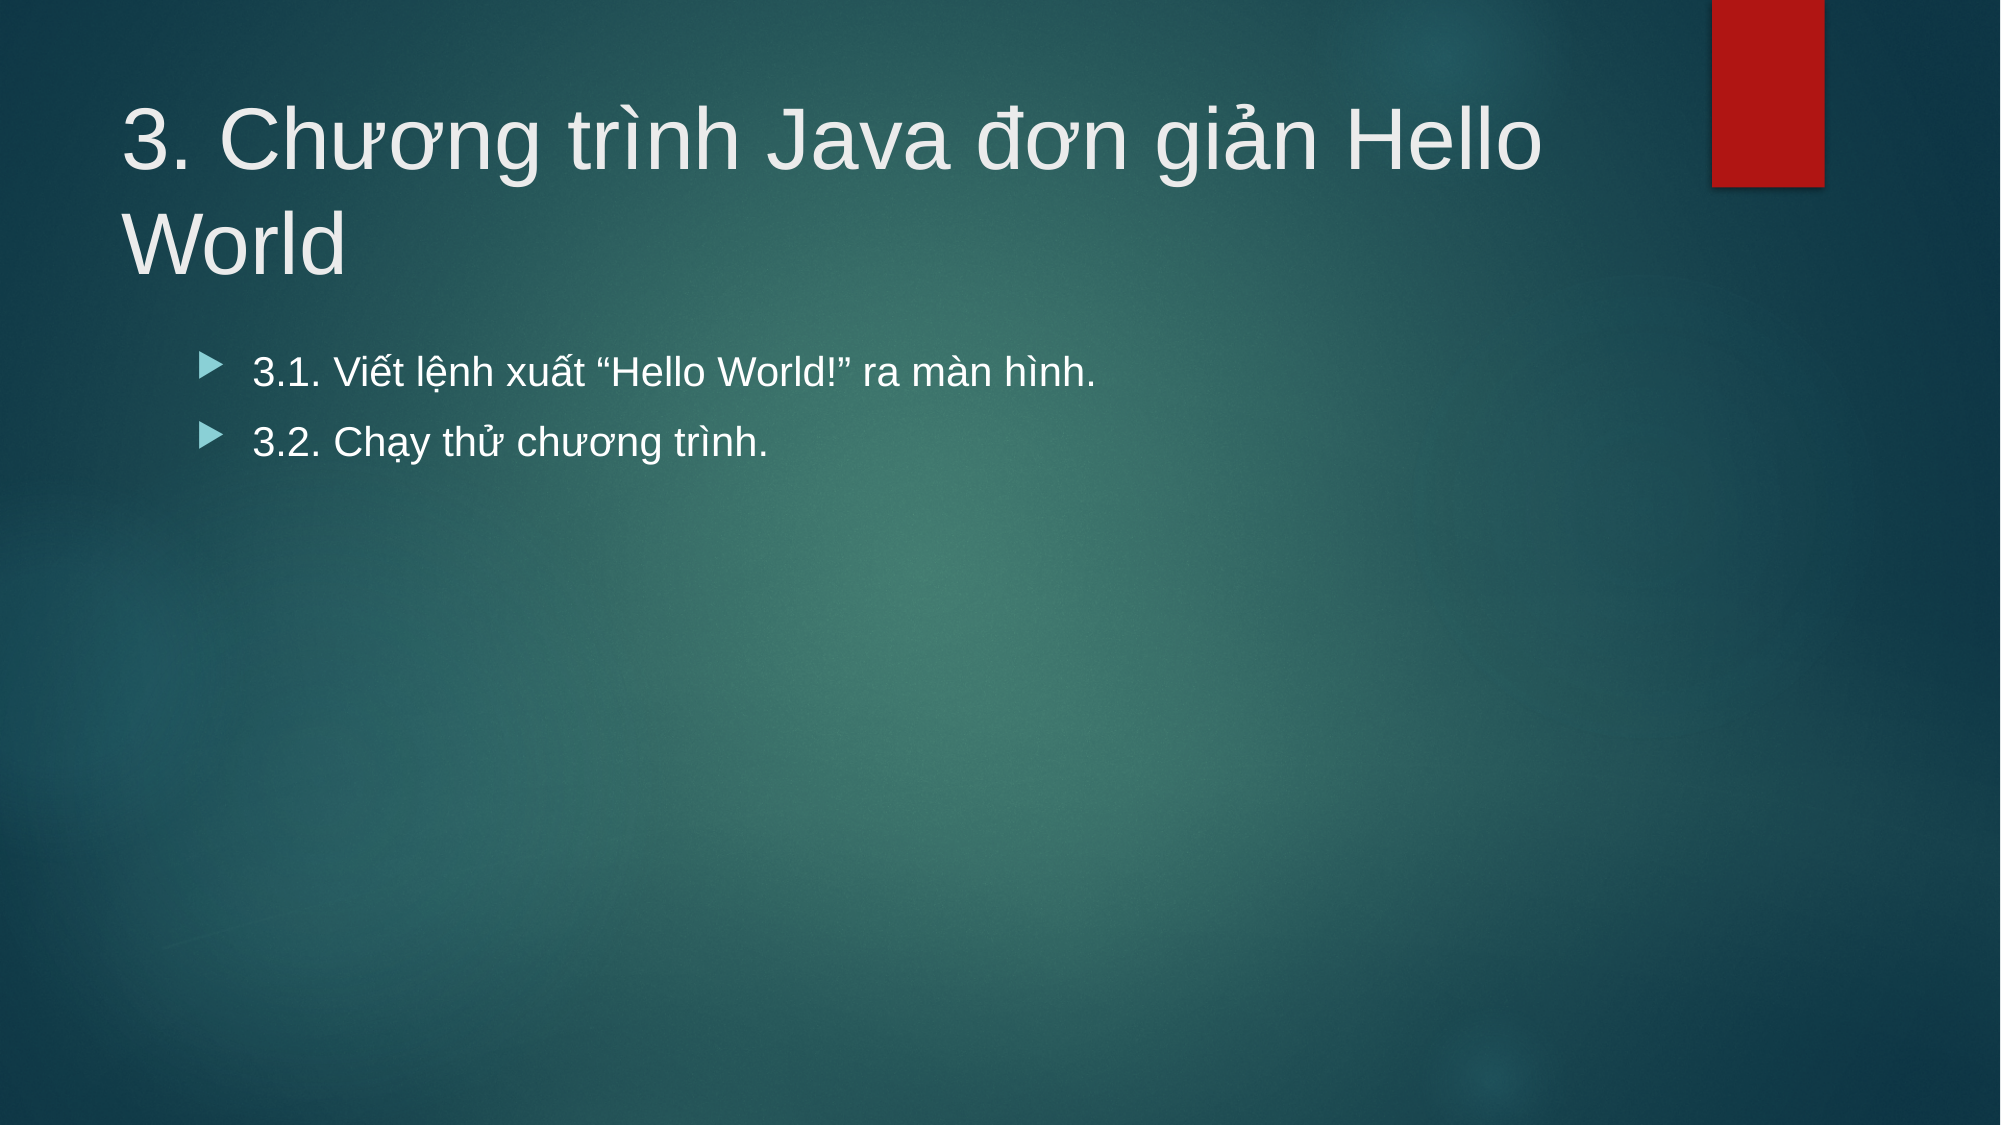

# 3. Chương trình Java đơn giản Hello World
3.1. Viết lệnh xuất “Hello World!” ra màn hình.
3.2. Chạy thử chương trình.